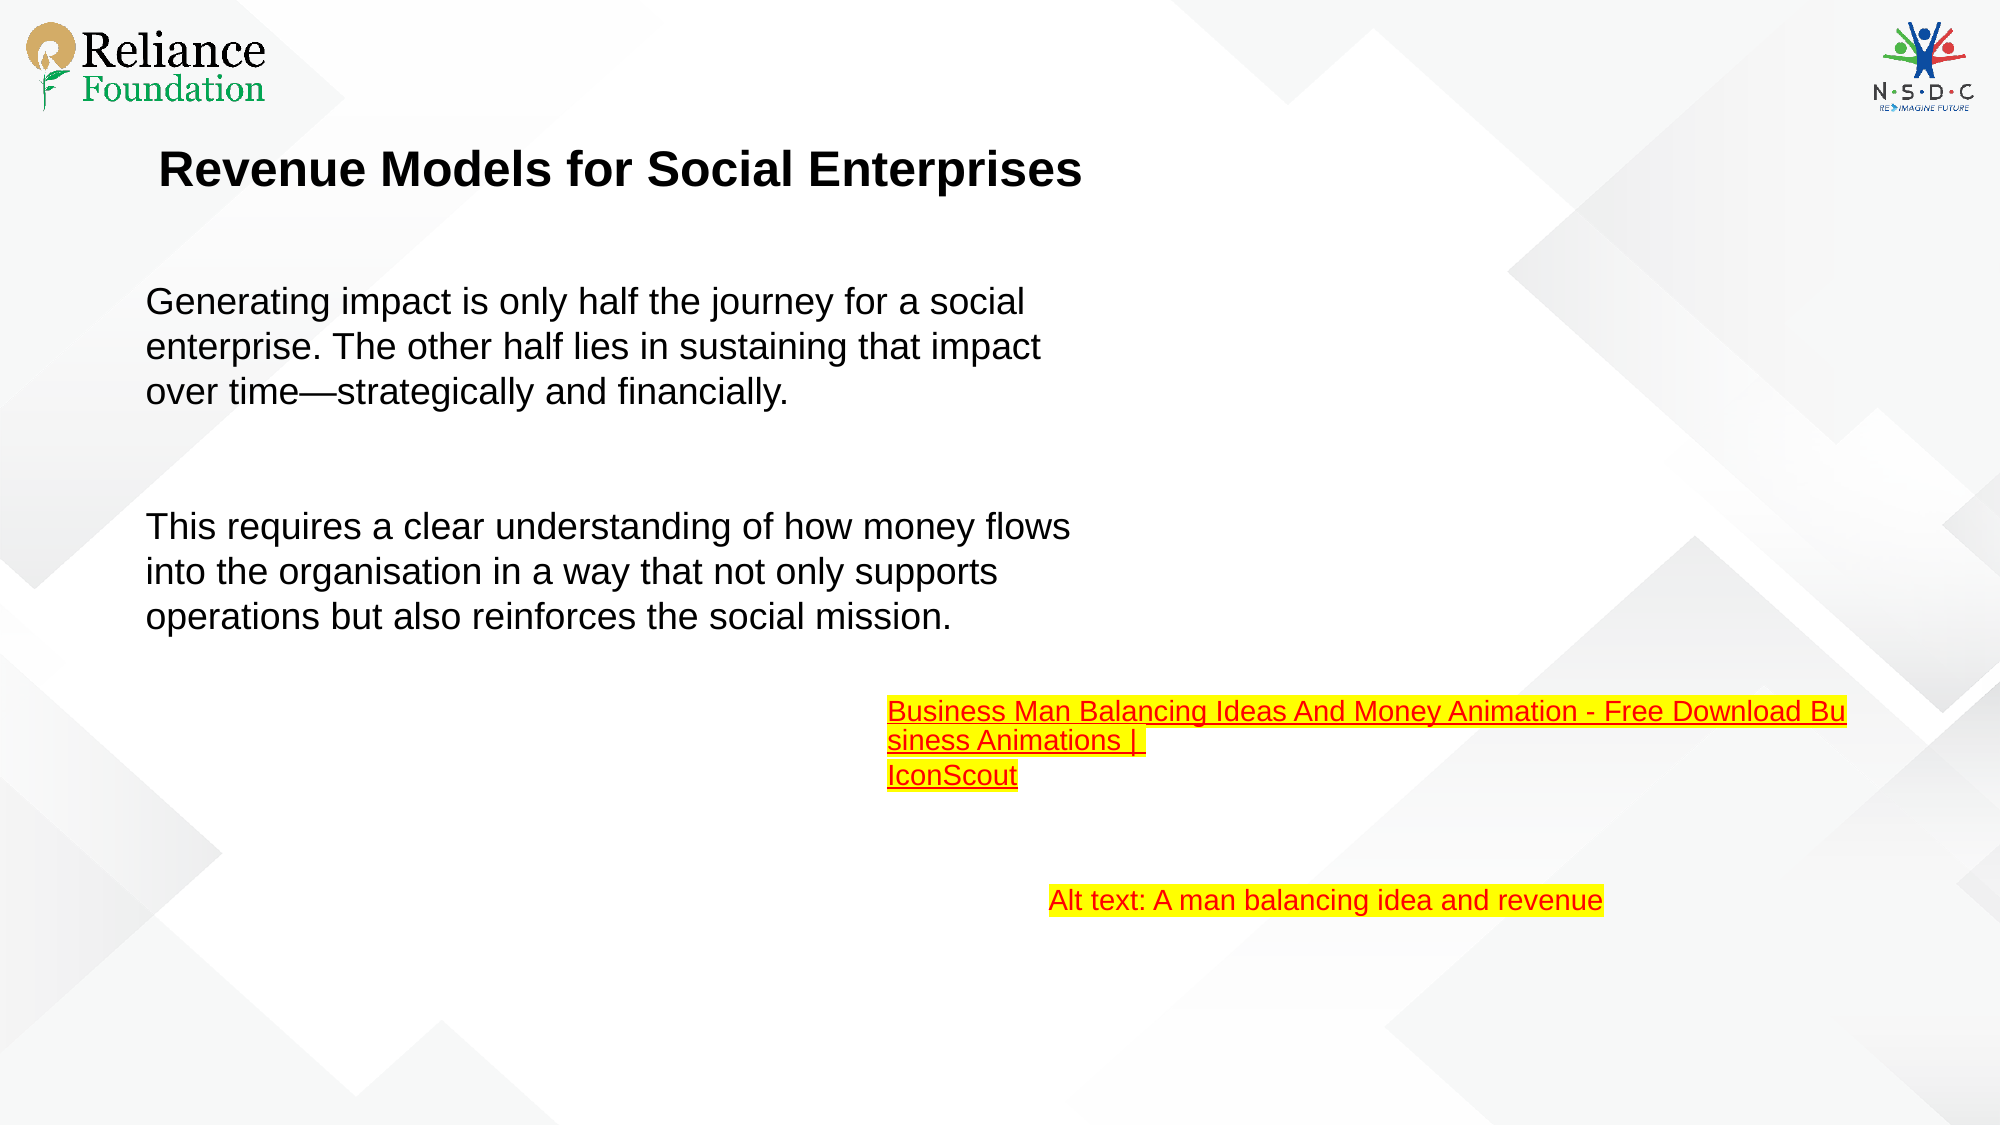

Revenue Models for Social Enterprises
Generating impact is only half the journey for a social enterprise. The other half lies in sustaining that impact over time—strategically and financially.

This requires a clear understanding of how money flows into the organisation in a way that not only supports operations but also reinforces the social mission.
Business Man Balancing Ideas And Money Animation - Free Download Business Animations | IconScout
Alt text: A man balancing idea and revenue